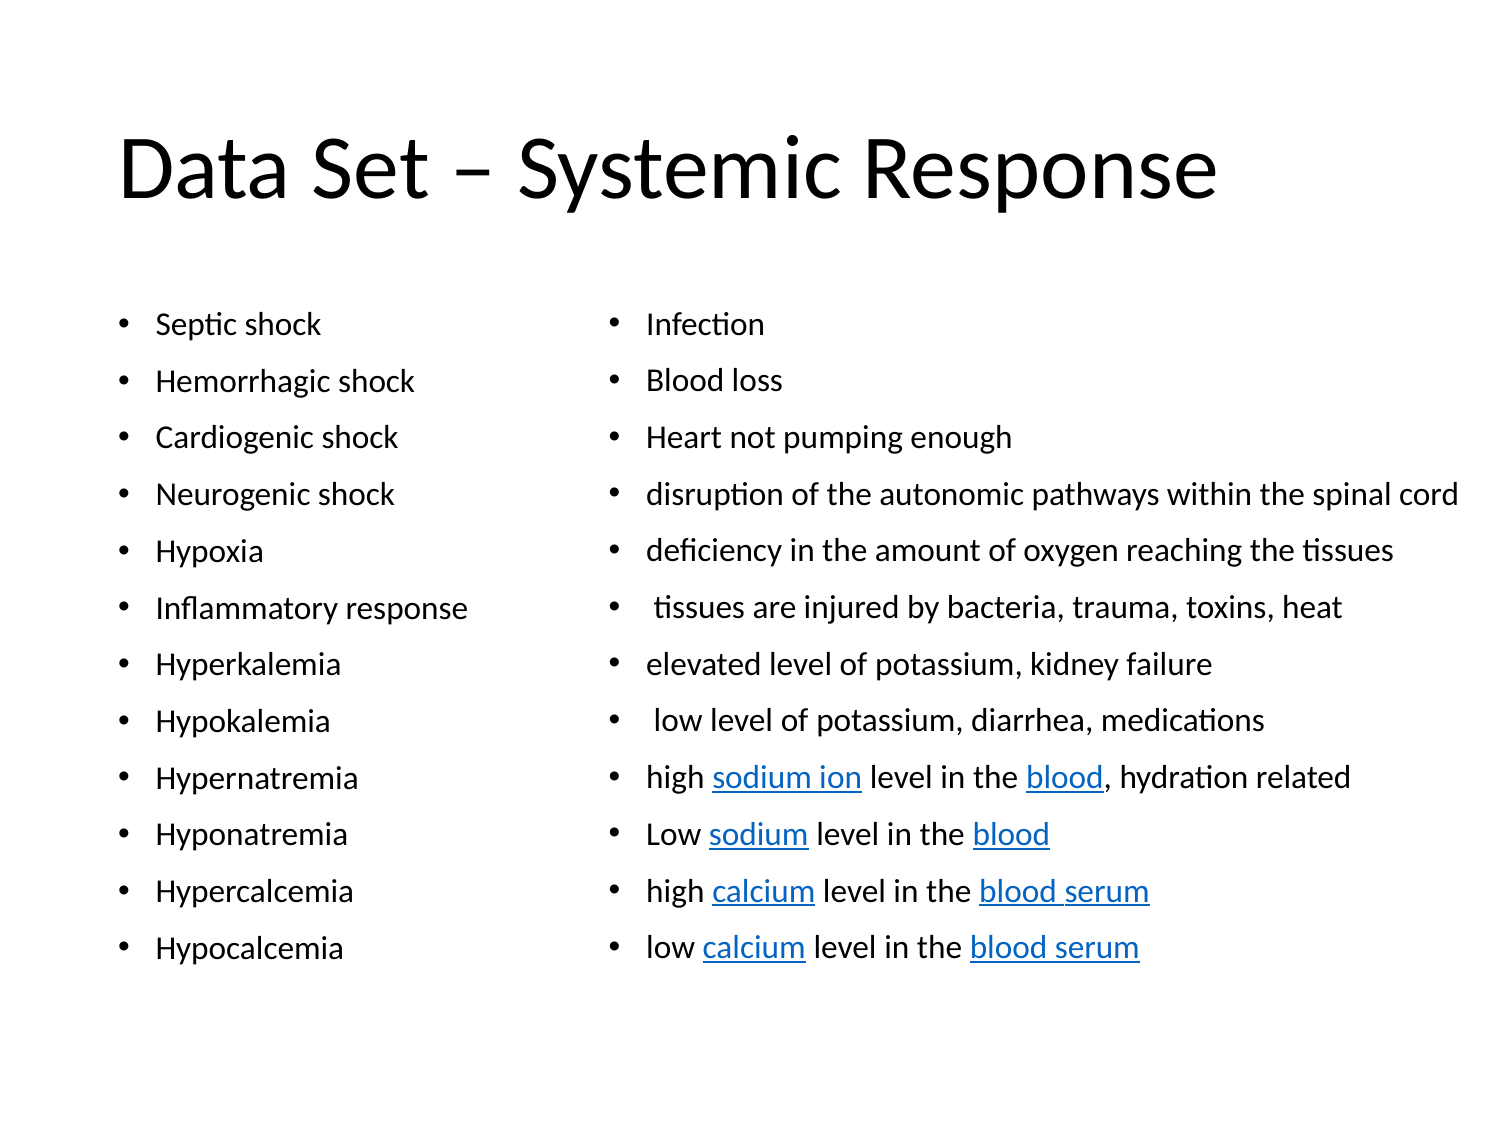

# Data Set – Systemic Response
Infection
Blood loss
Heart not pumping enough
disruption of the autonomic pathways within the spinal cord
deficiency in the amount of oxygen reaching the tissues
 tissues are injured by bacteria, trauma, toxins, heat
elevated level of potassium, kidney failure
 low level of potassium, diarrhea, medications
high sodium ion level in the blood, hydration related
Low sodium level in the blood
high calcium level in the blood serum
low calcium level in the blood serum
Septic shock
Hemorrhagic shock
Cardiogenic shock
Neurogenic shock
Hypoxia
Inflammatory response
Hyperkalemia
Hypokalemia
Hypernatremia
Hyponatremia
Hypercalcemia
Hypocalcemia